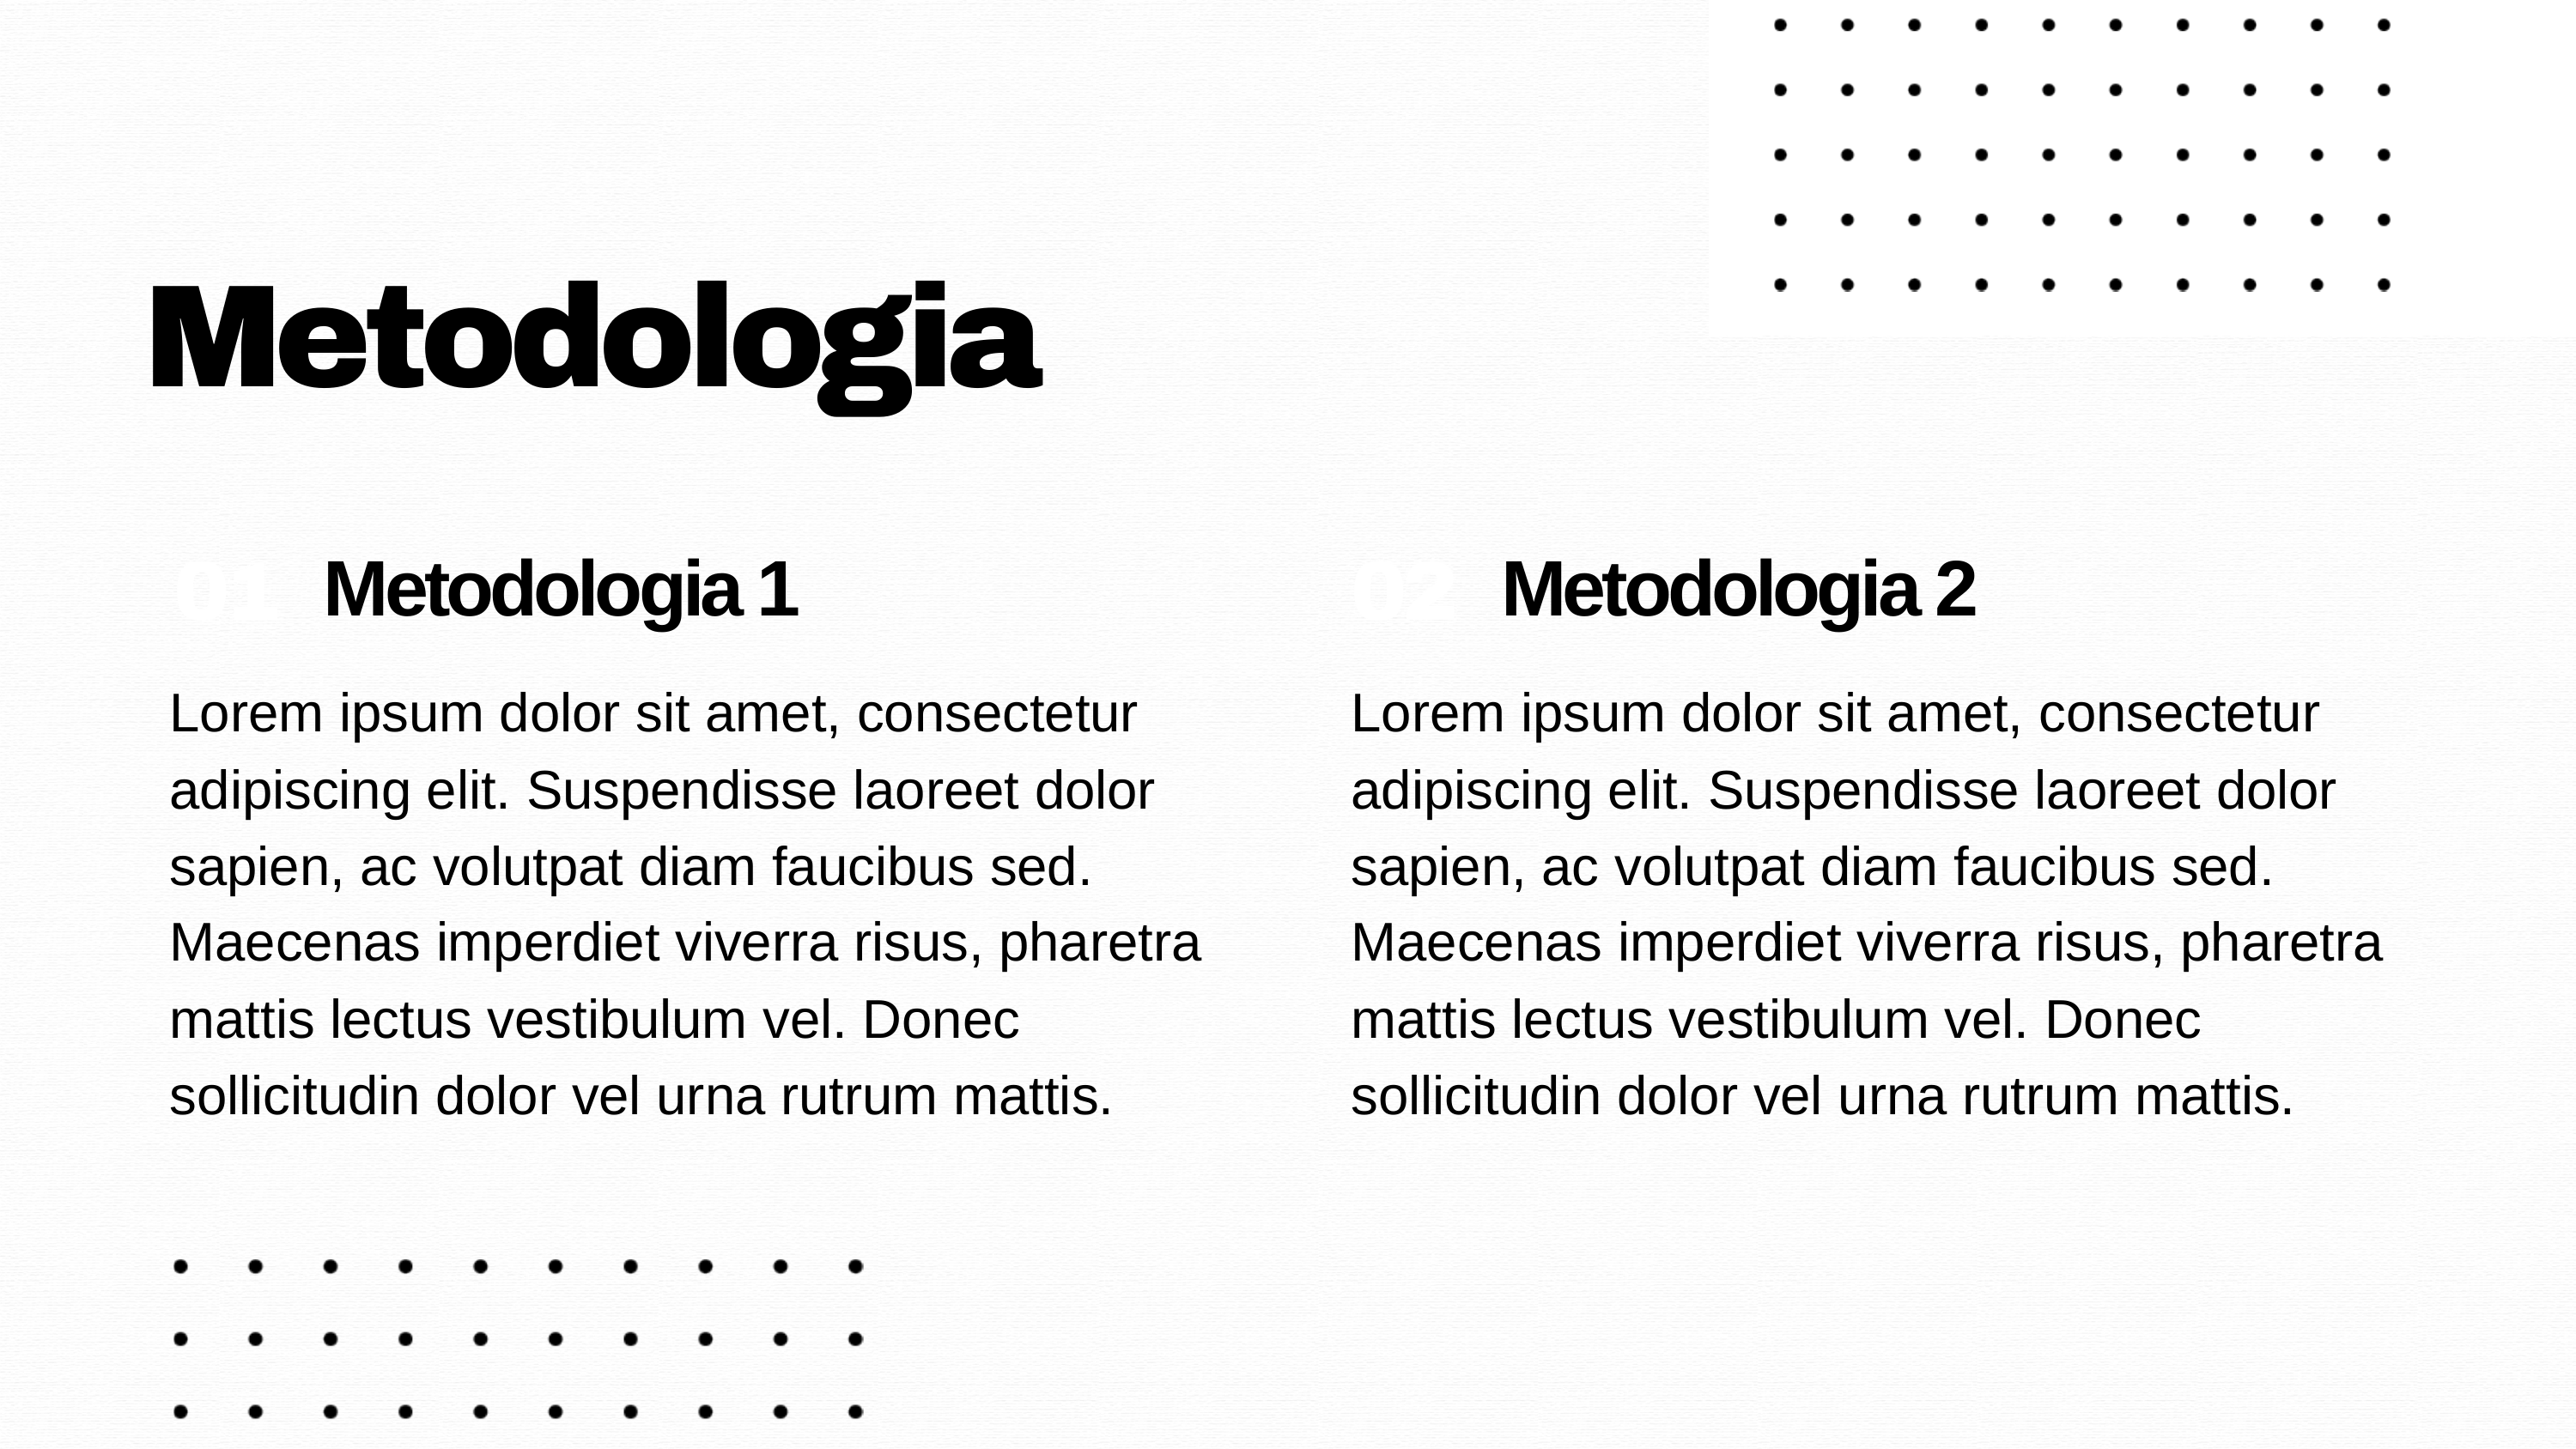

Metodologia
01
02
Metodologia 1
Metodologia 2
Lorem ipsum dolor sit amet, consectetur adipiscing elit. Suspendisse laoreet dolor sapien, ac volutpat diam faucibus sed. Maecenas imperdiet viverra risus, pharetra mattis lectus vestibulum vel. Donec sollicitudin dolor vel urna rutrum mattis.
Lorem ipsum dolor sit amet, consectetur adipiscing elit. Suspendisse laoreet dolor sapien, ac volutpat diam faucibus sed. Maecenas imperdiet viverra risus, pharetra mattis lectus vestibulum vel. Donec sollicitudin dolor vel urna rutrum mattis.